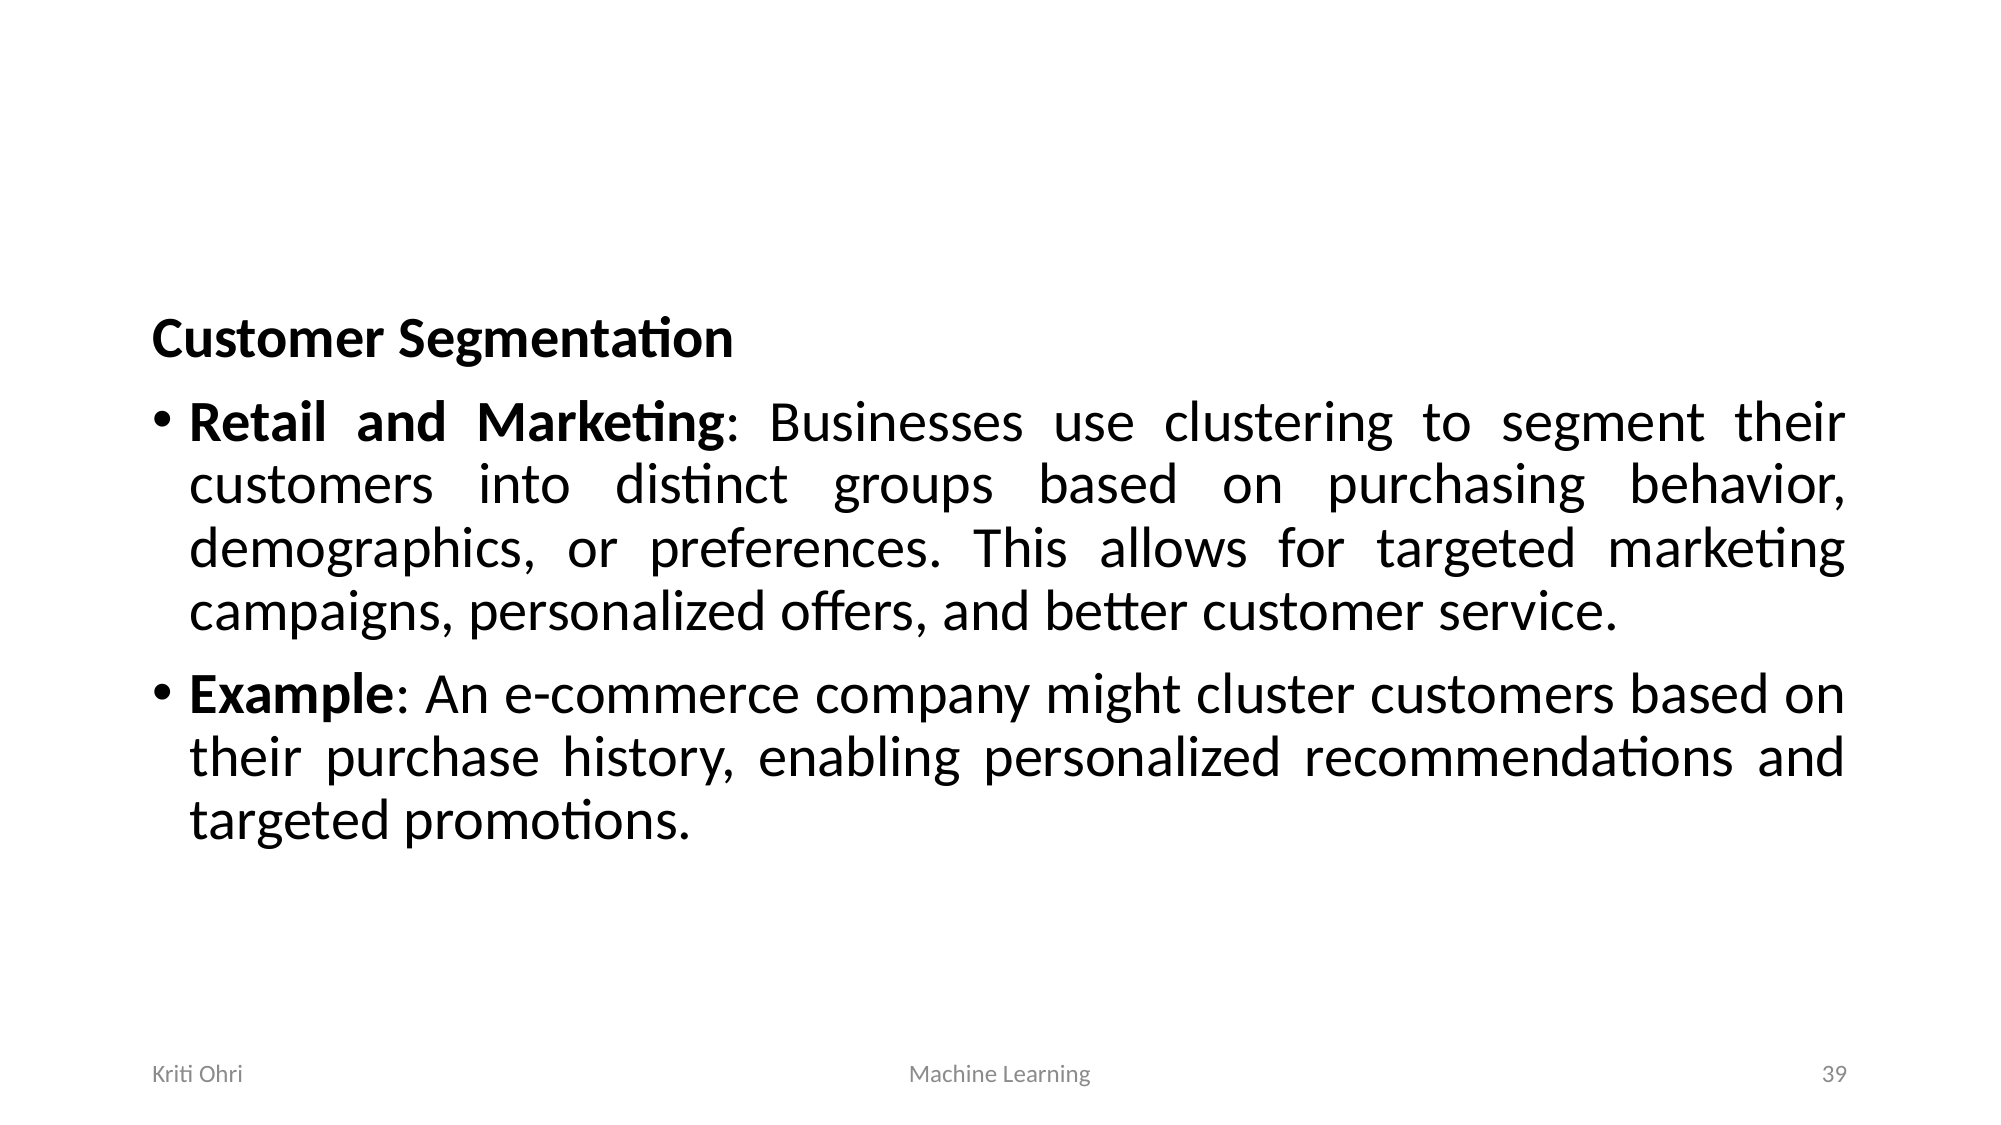

#
Customer Segmentation
Retail and Marketing: Businesses use clustering to segment their customers into distinct groups based on purchasing behavior, demographics, or preferences. This allows for targeted marketing campaigns, personalized offers, and better customer service.
Example: An e-commerce company might cluster customers based on their purchase history, enabling personalized recommendations and targeted promotions.

Kriti Ohri
Machine Learning
39